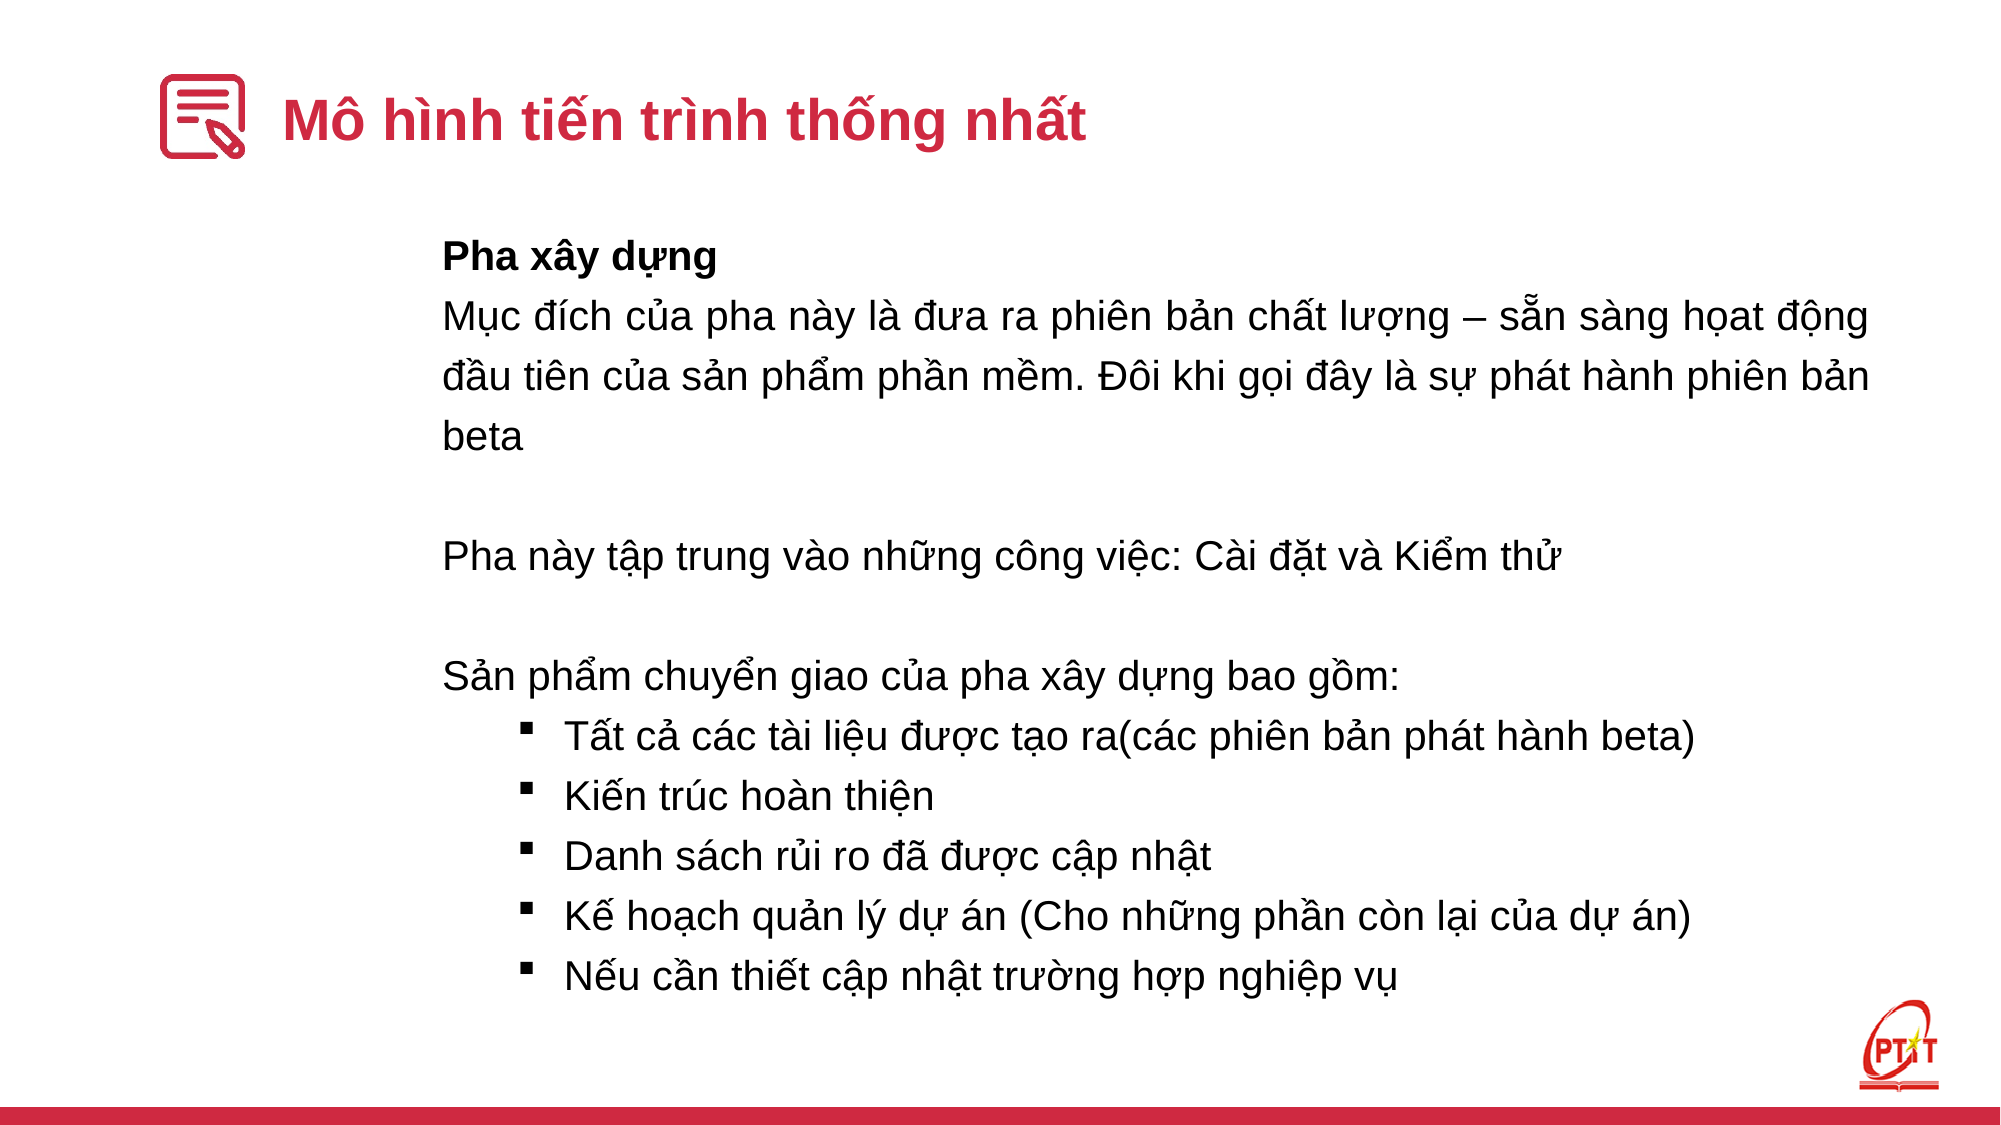

# Mô hình tiến trình thống nhất
Pha xây dựng
Mục đích của pha này là đưa ra phiên bản chất lượng – sẵn sàng họat động đầu tiên của sản phẩm phần mềm. Đôi khi gọi đây là sự phát hành phiên bản beta

Pha này tập trung vào những công việc: Cài đặt và Kiểm thử

Sản phẩm chuyển giao của pha xây dựng bao gồm:
Tất cả các tài liệu được tạo ra(các phiên bản phát hành beta)
Kiến trúc hoàn thiện
Danh sách rủi ro đã được cập nhật
Kế hoạch quản lý dự án (Cho những phần còn lại của dự án)
Nếu cần thiết cập nhật trường hợp nghiệp vụ